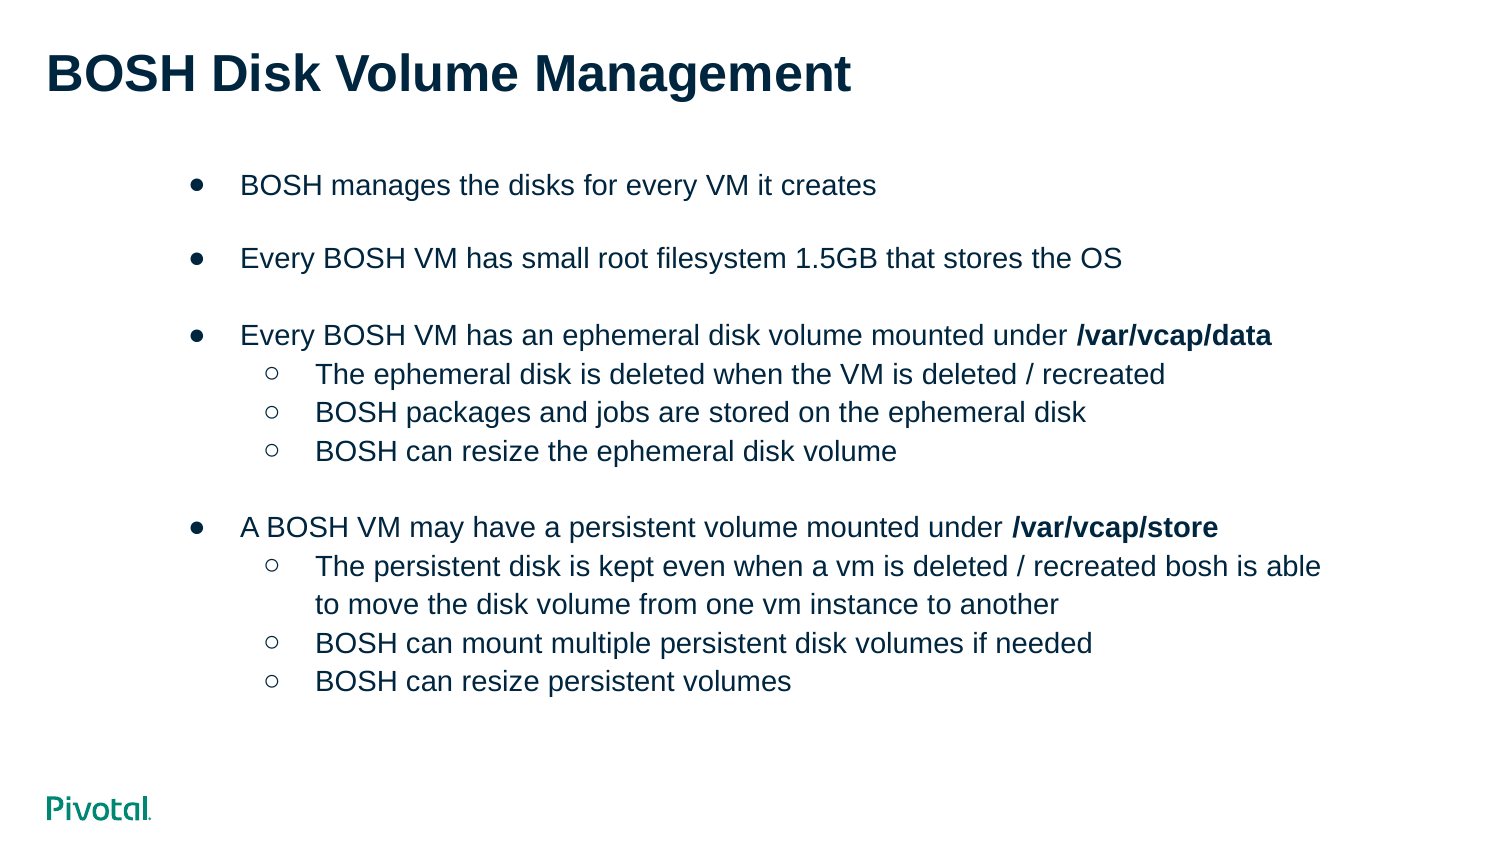

# BOSH Disk Volume Management
BOSH manages the disks for every VM it creates
Every BOSH VM has small root filesystem 1.5GB that stores the OS
Every BOSH VM has an ephemeral disk volume mounted under /var/vcap/data
The ephemeral disk is deleted when the VM is deleted / recreated
BOSH packages and jobs are stored on the ephemeral disk
BOSH can resize the ephemeral disk volume
A BOSH VM may have a persistent volume mounted under /var/vcap/store
The persistent disk is kept even when a vm is deleted / recreated bosh is able to move the disk volume from one vm instance to another
BOSH can mount multiple persistent disk volumes if needed
BOSH can resize persistent volumes